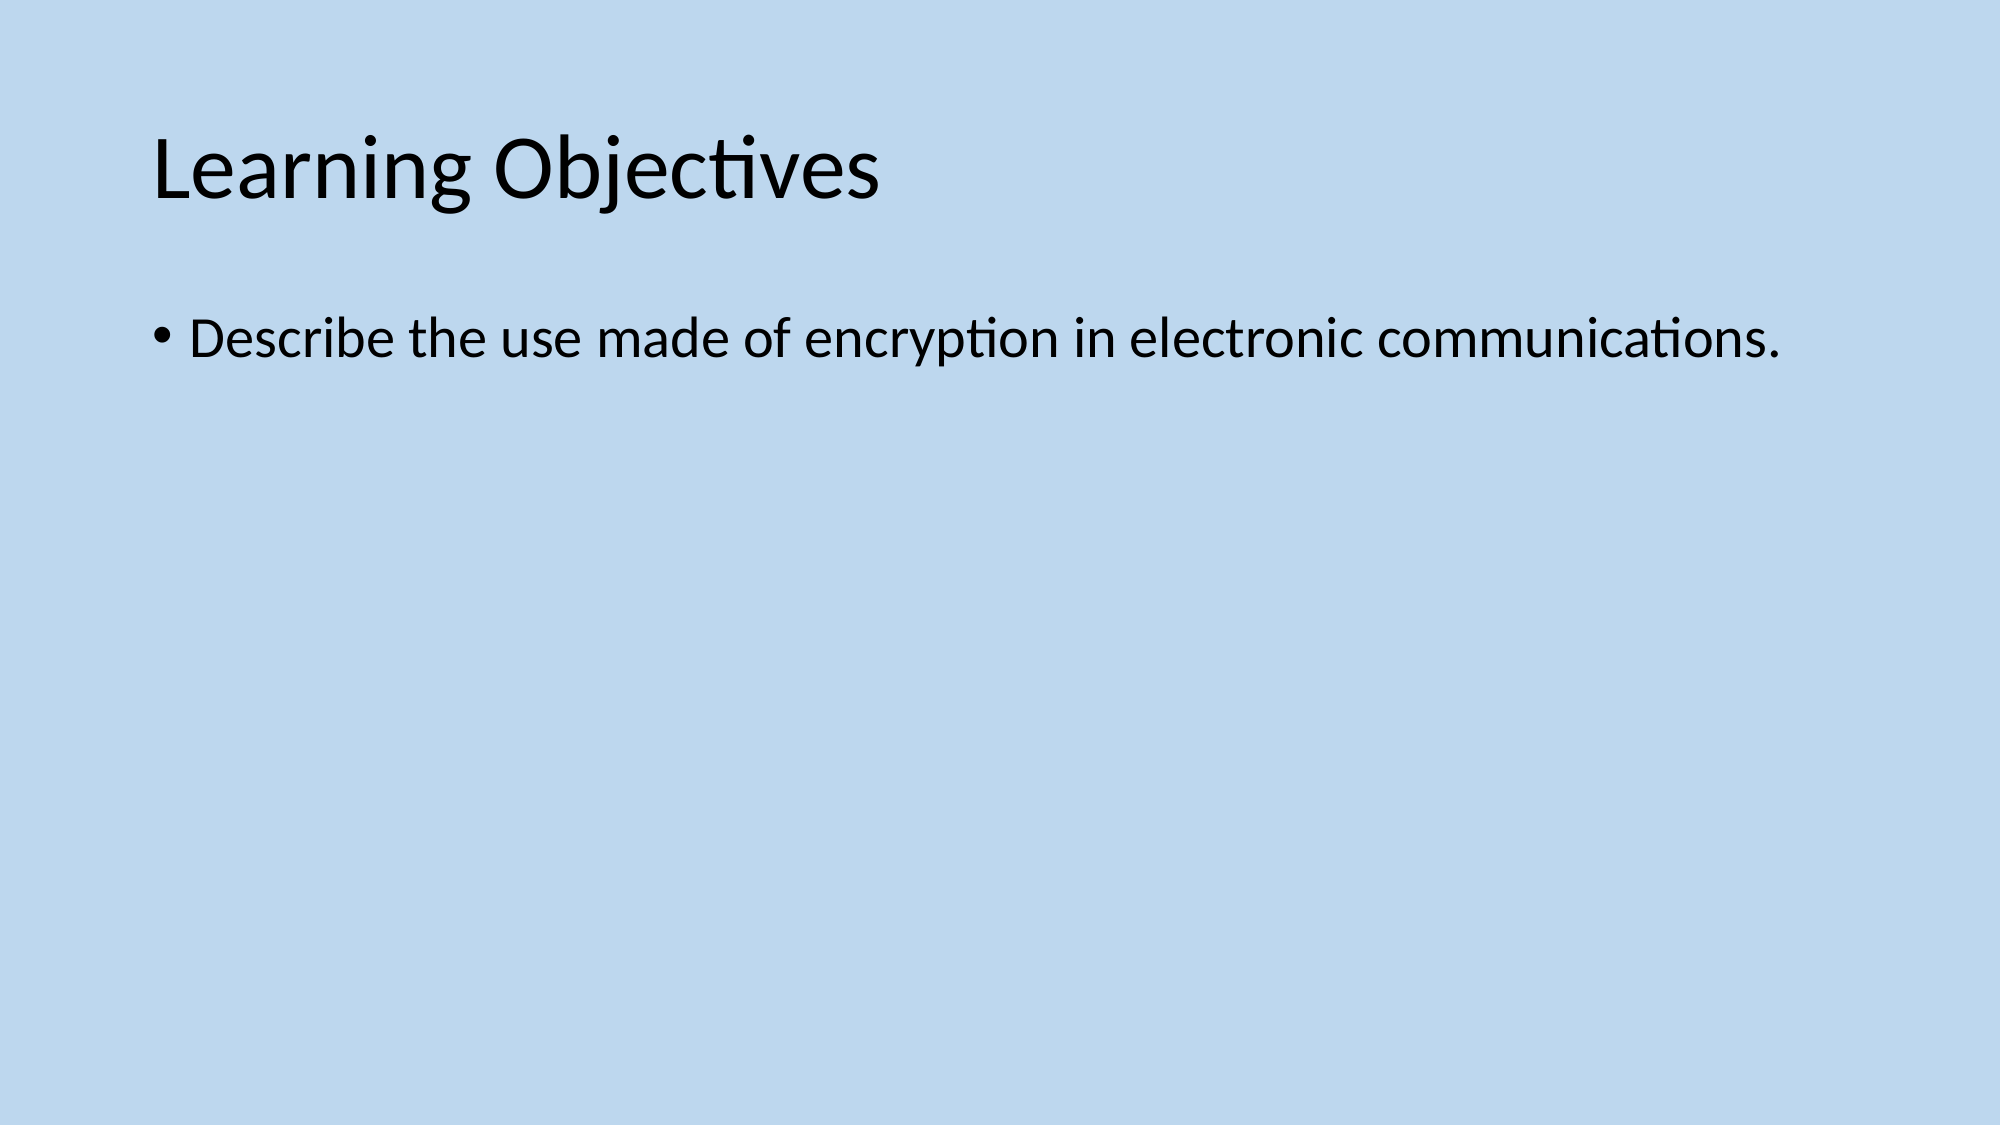

# Learning Objectives
Describe the use made of encryption in electronic communications.